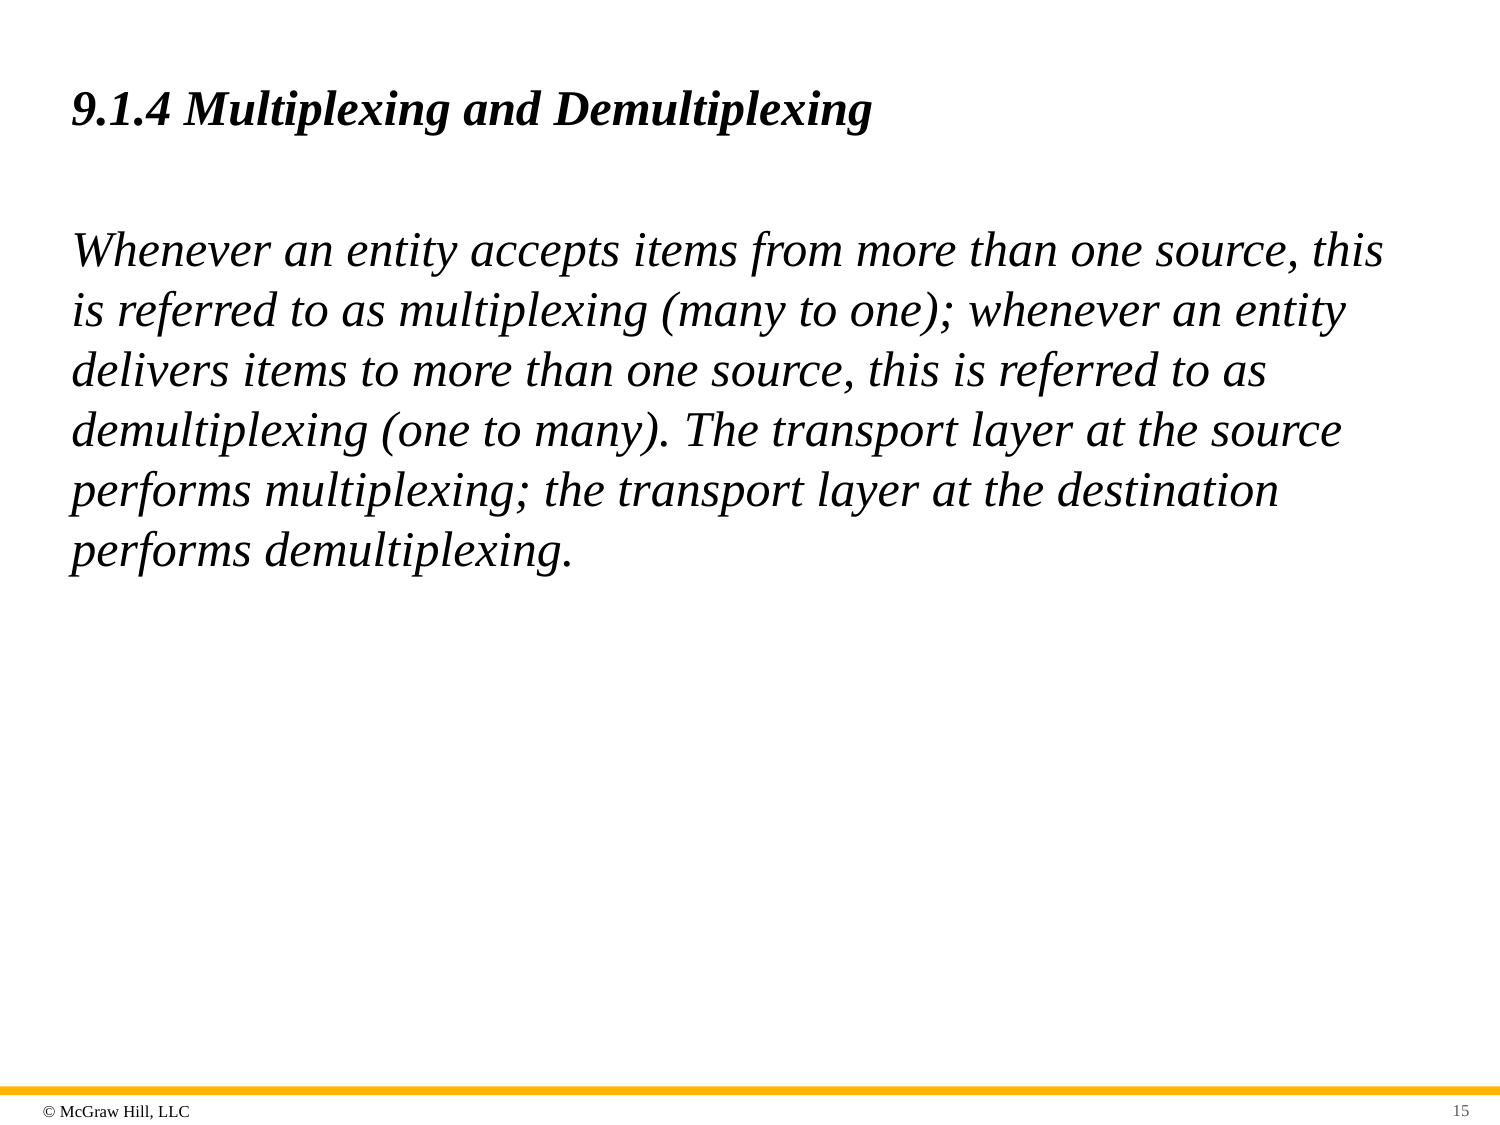

# 9.1.4 Multiplexing and Demultiplexing
Whenever an entity accepts items from more than one source, this is referred to as multiplexing (many to one); whenever an entity delivers items to more than one source, this is referred to as demultiplexing (one to many). The transport layer at the source performs multiplexing; the transport layer at the destination performs demultiplexing.
15